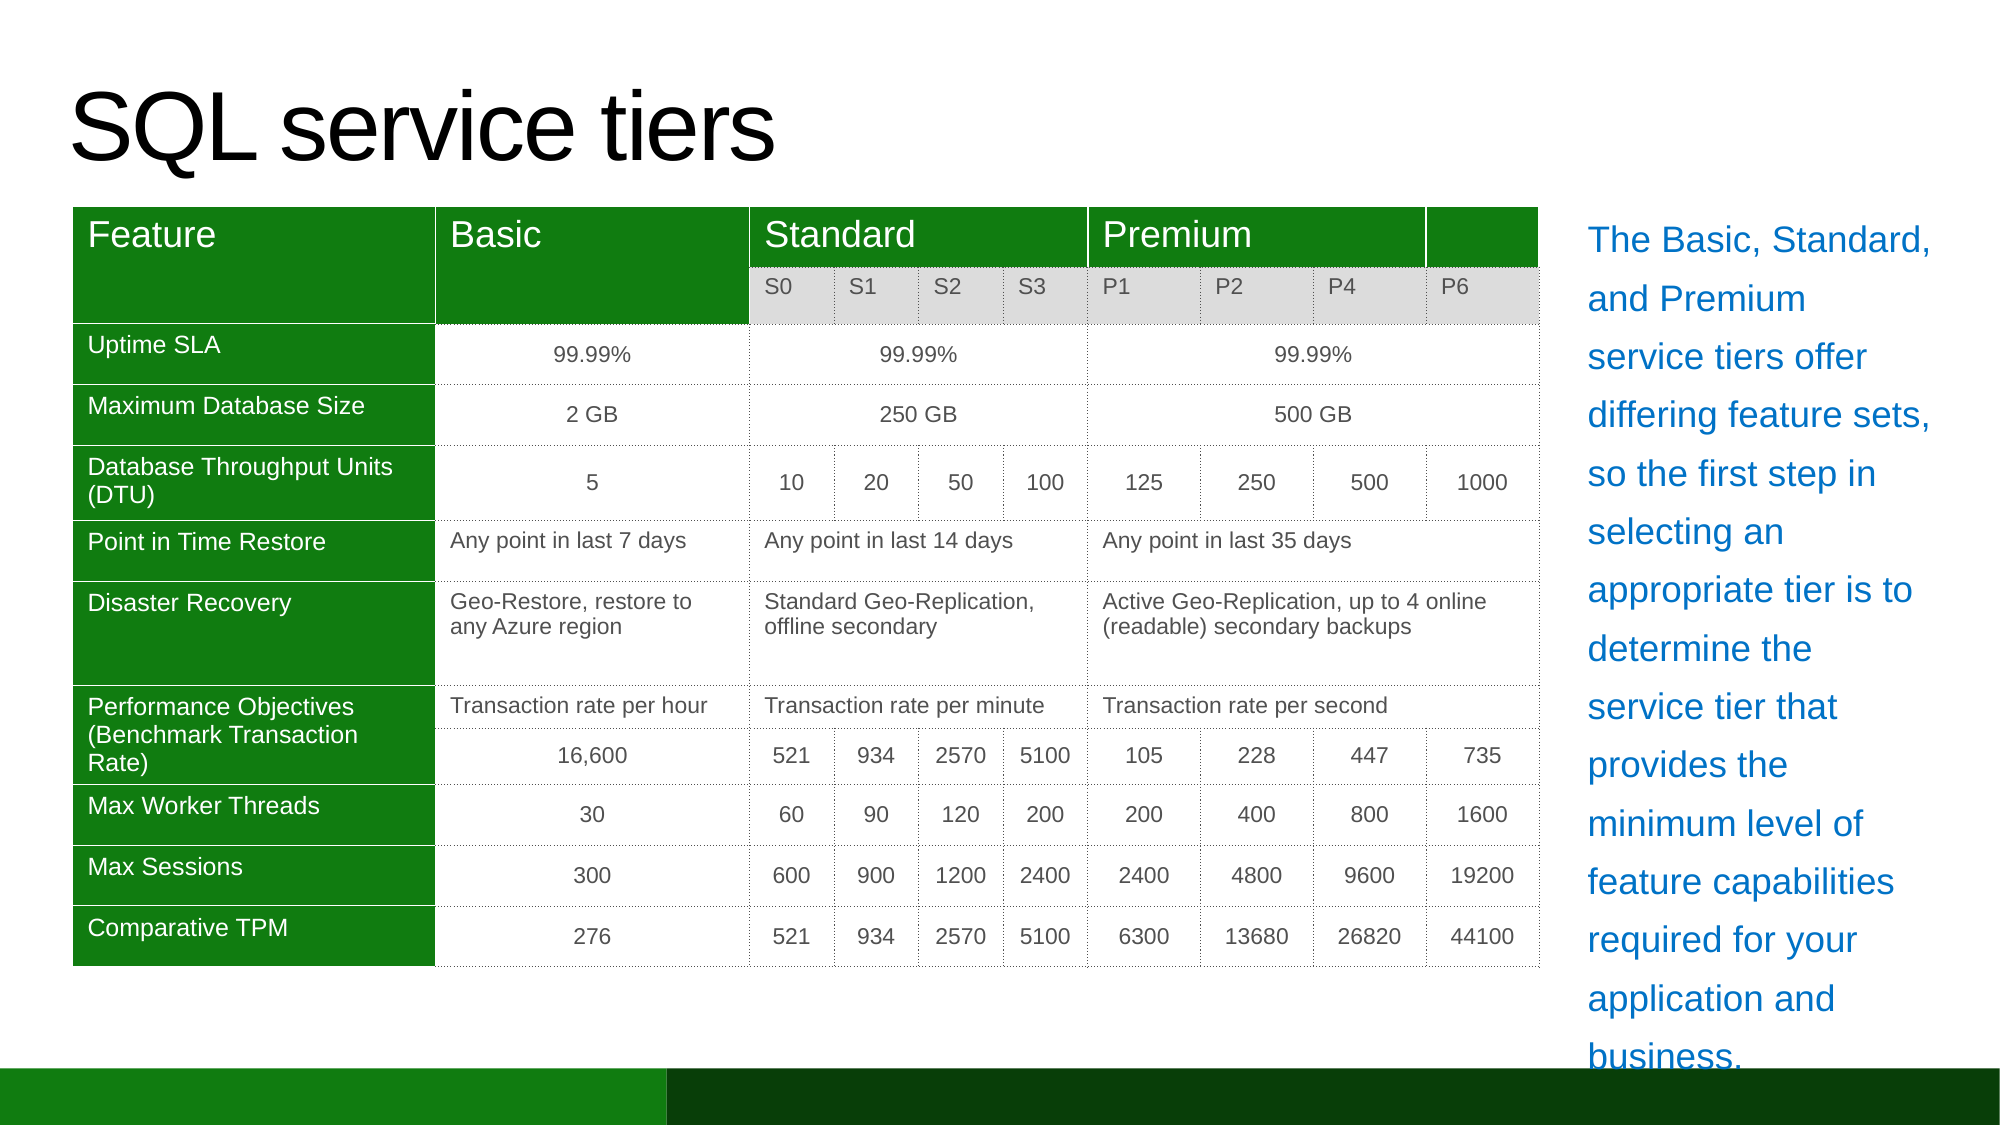

# SQL service tiers
The Basic, Standard, and Premium service tiers offer differing feature sets, so the first step in selecting an appropriate tier is to determine the service tier that provides the minimum level of feature capabilities required for your application and business.
| Feature | Basic | Standard |  |  |  | Premium |  |  |  |
| --- | --- | --- | --- | --- | --- | --- | --- | --- | --- |
|  |  | S0 | S1 | S2 | S3 | P1 | P2 | P4 | P6 |
| Uptime SLA | 99.99% | 99.99% |  |  |  | 99.99% |  |  |  |
| Maximum Database Size | 2 GB | 250 GB |  |  |  | 500 GB |  |  |  |
| Database Throughput Units (DTU) | 5 | 10 | 20 | 50 | 100 | 125 | 250 | 500 | 1000 |
| Point in Time Restore | Any point in last 7 days | Any point in last 14 days |  |  |  | Any point in last 35 days |  |  |  |
| Disaster Recovery | Geo-Restore, restore to any Azure region | Standard Geo-Replication, offline secondary |  |  |  | Active Geo-Replication, up to 4 online (readable) secondary backups |  |  |  |
| Performance Objectives (Benchmark Transaction Rate) | Transaction rate per hour | Transaction rate per minute |  |  |  | Transaction rate per second |  |  |  |
|  | 16,600 | 521 | 934 | 2570 | 5100 | 105 | 228 | 447 | 735 |
| Max Worker Threads | 30 | 60 | 90 | 120 | 200 | 200 | 400 | 800 | 1600 |
| Max Sessions | 300 | 600 | 900 | 1200 | 2400 | 2400 | 4800 | 9600 | 19200 |
| Comparative TPM | 276 | 521 | 934 | 2570 | 5100 | 6300 | 13680 | 26820 | 44100 |